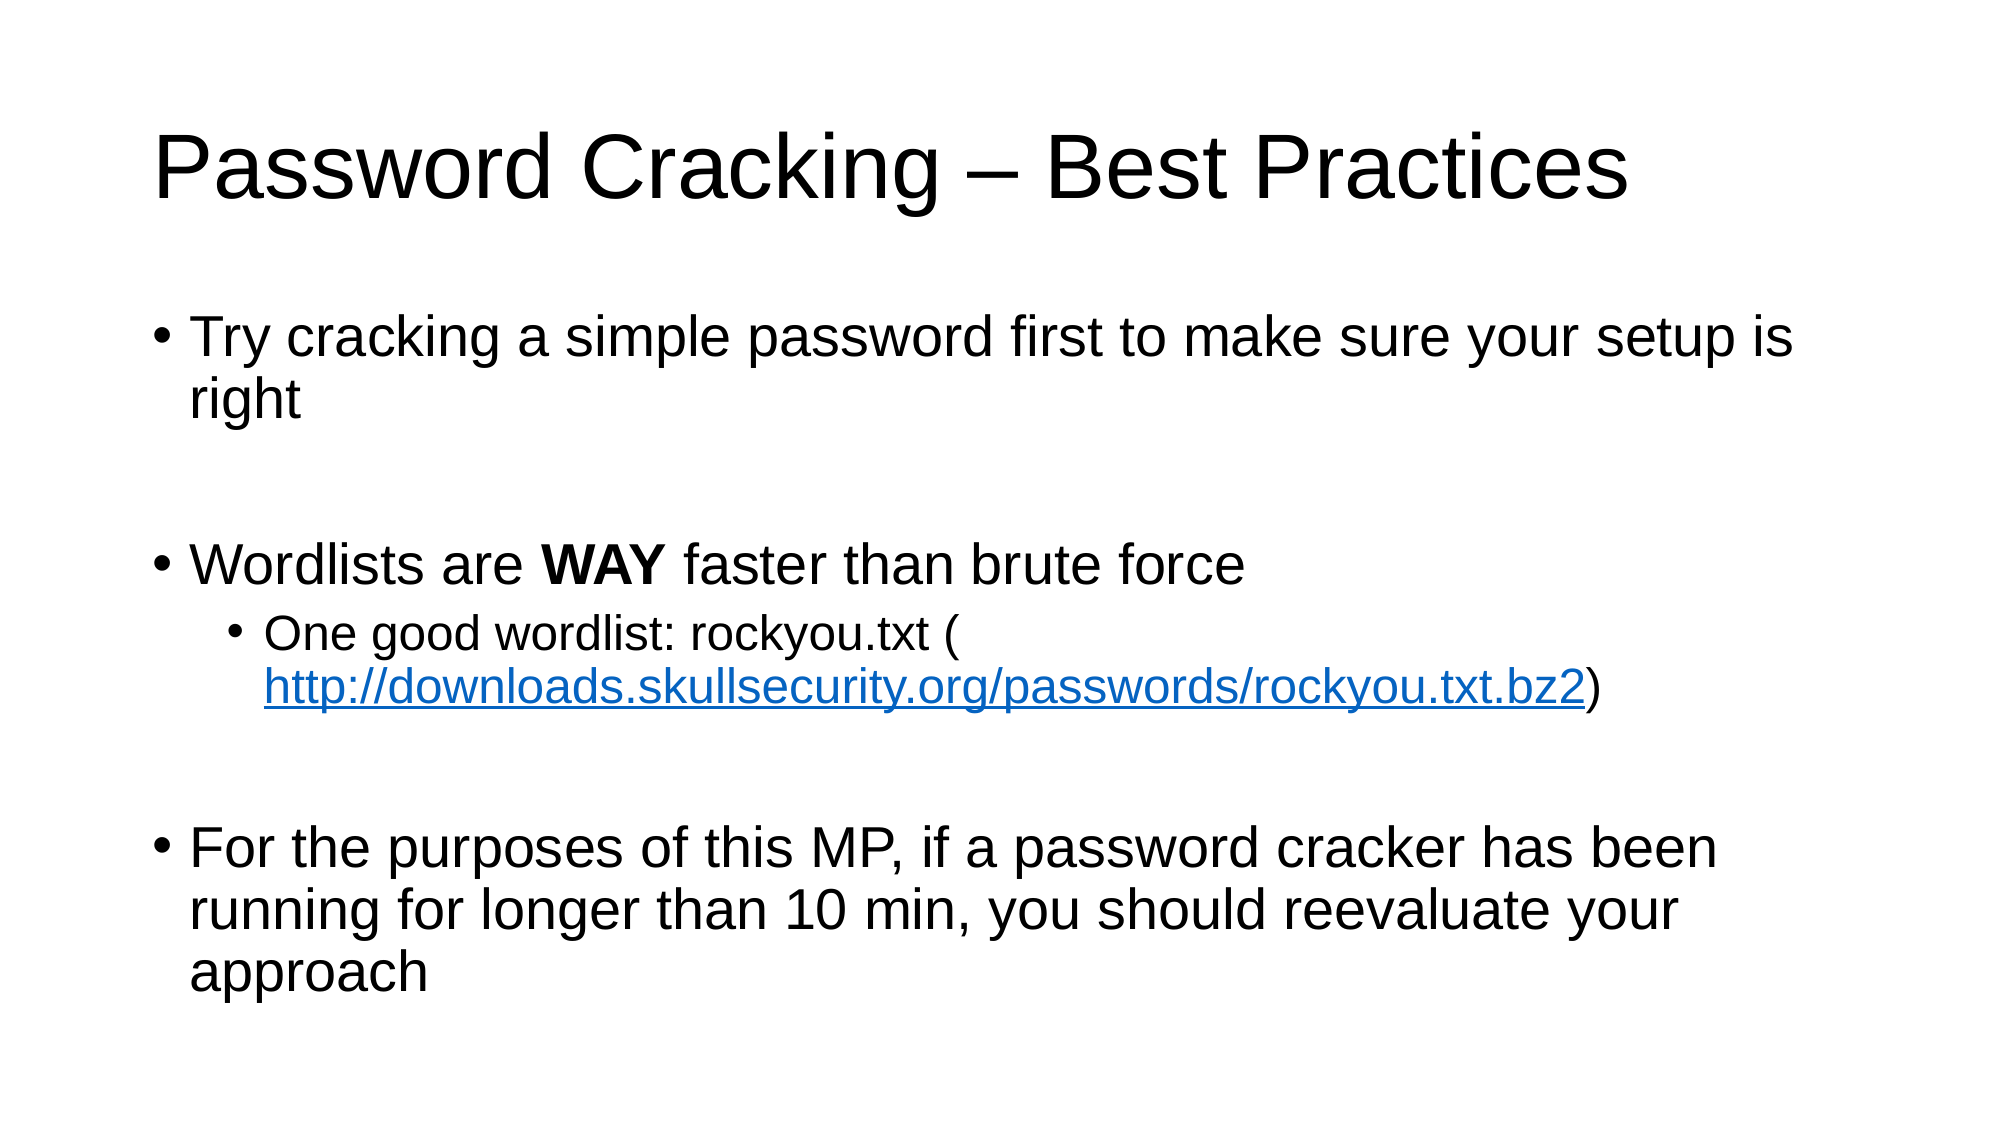

# Password Cracking – Best Practices
Try cracking a simple password first to make sure your setup is right

Wordlists are WAY faster than brute force
One good wordlist: rockyou.txt (http://downloads.skullsecurity.org/passwords/rockyou.txt.bz2)

For the purposes of this MP, if a password cracker has been running for longer than 10 min, you should reevaluate your approach